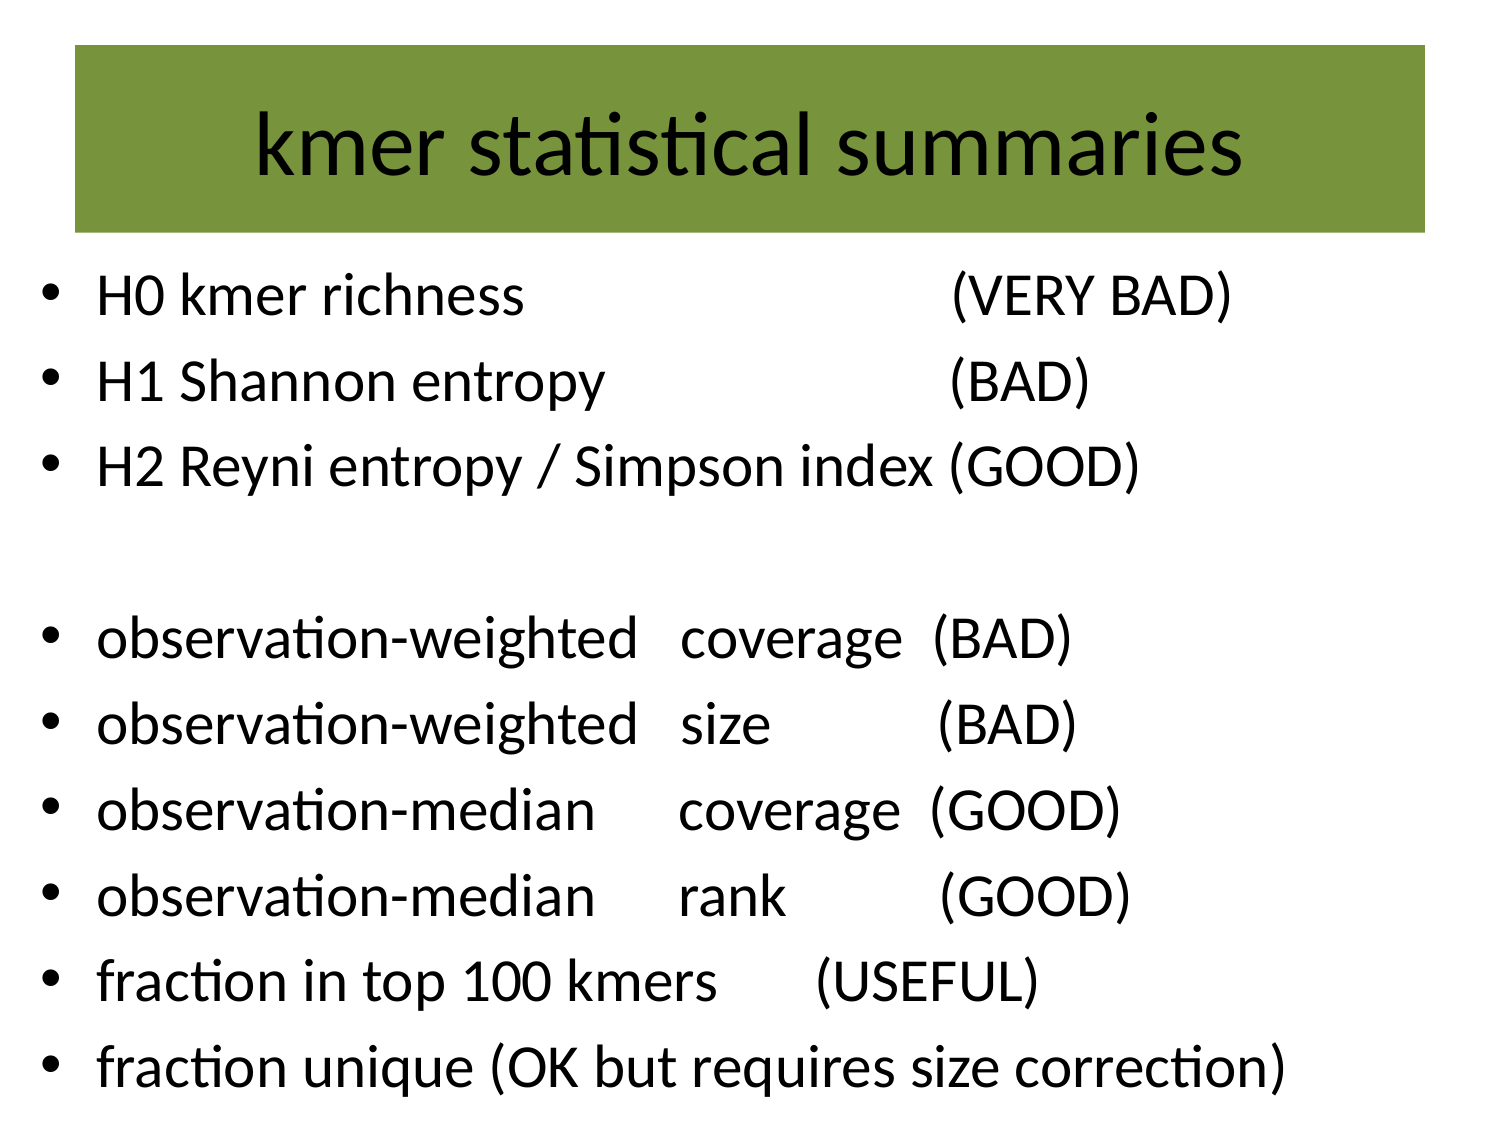

# kmer statistical summaries
H0 kmer richness                               (VERY BAD)
H1 Shannon entropy                         (BAD)
H2 Reyni entropy / Simpson index (GOOD)

observation-weighted   coverage  (BAD)
observation-weighted   size            (BAD)
observation-median      coverage  (GOOD)
observation-median      rank           (GOOD)
fraction in top 100 kmers       (USEFUL)
fraction unique (OK but requires size correction)